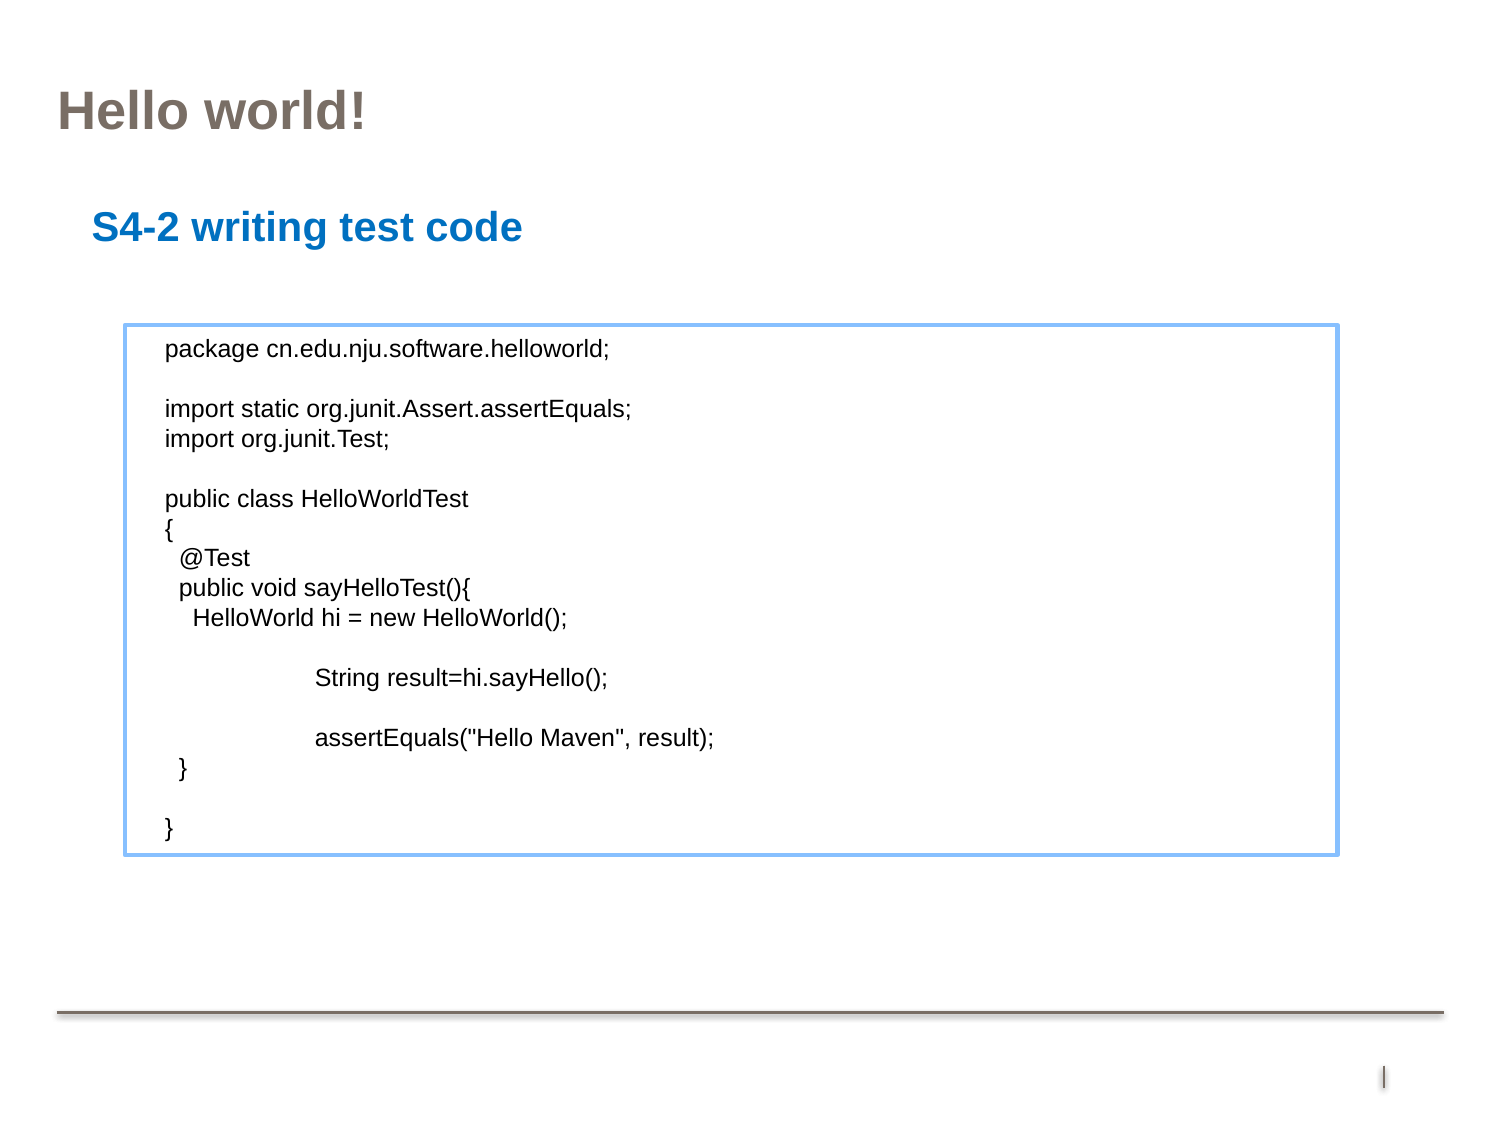

# Hello world!
S4-2 writing test code

package cn.edu.nju.software.helloworld;

import static org.junit.Assert.assertEquals;
import org.junit.Test;

public class HelloWorldTest
{
  @Test
  public void sayHelloTest(){
    HelloWorld hi = new HelloWorld();

	String result=hi.sayHello();

	assertEquals("Hello Maven", result);
  }

}